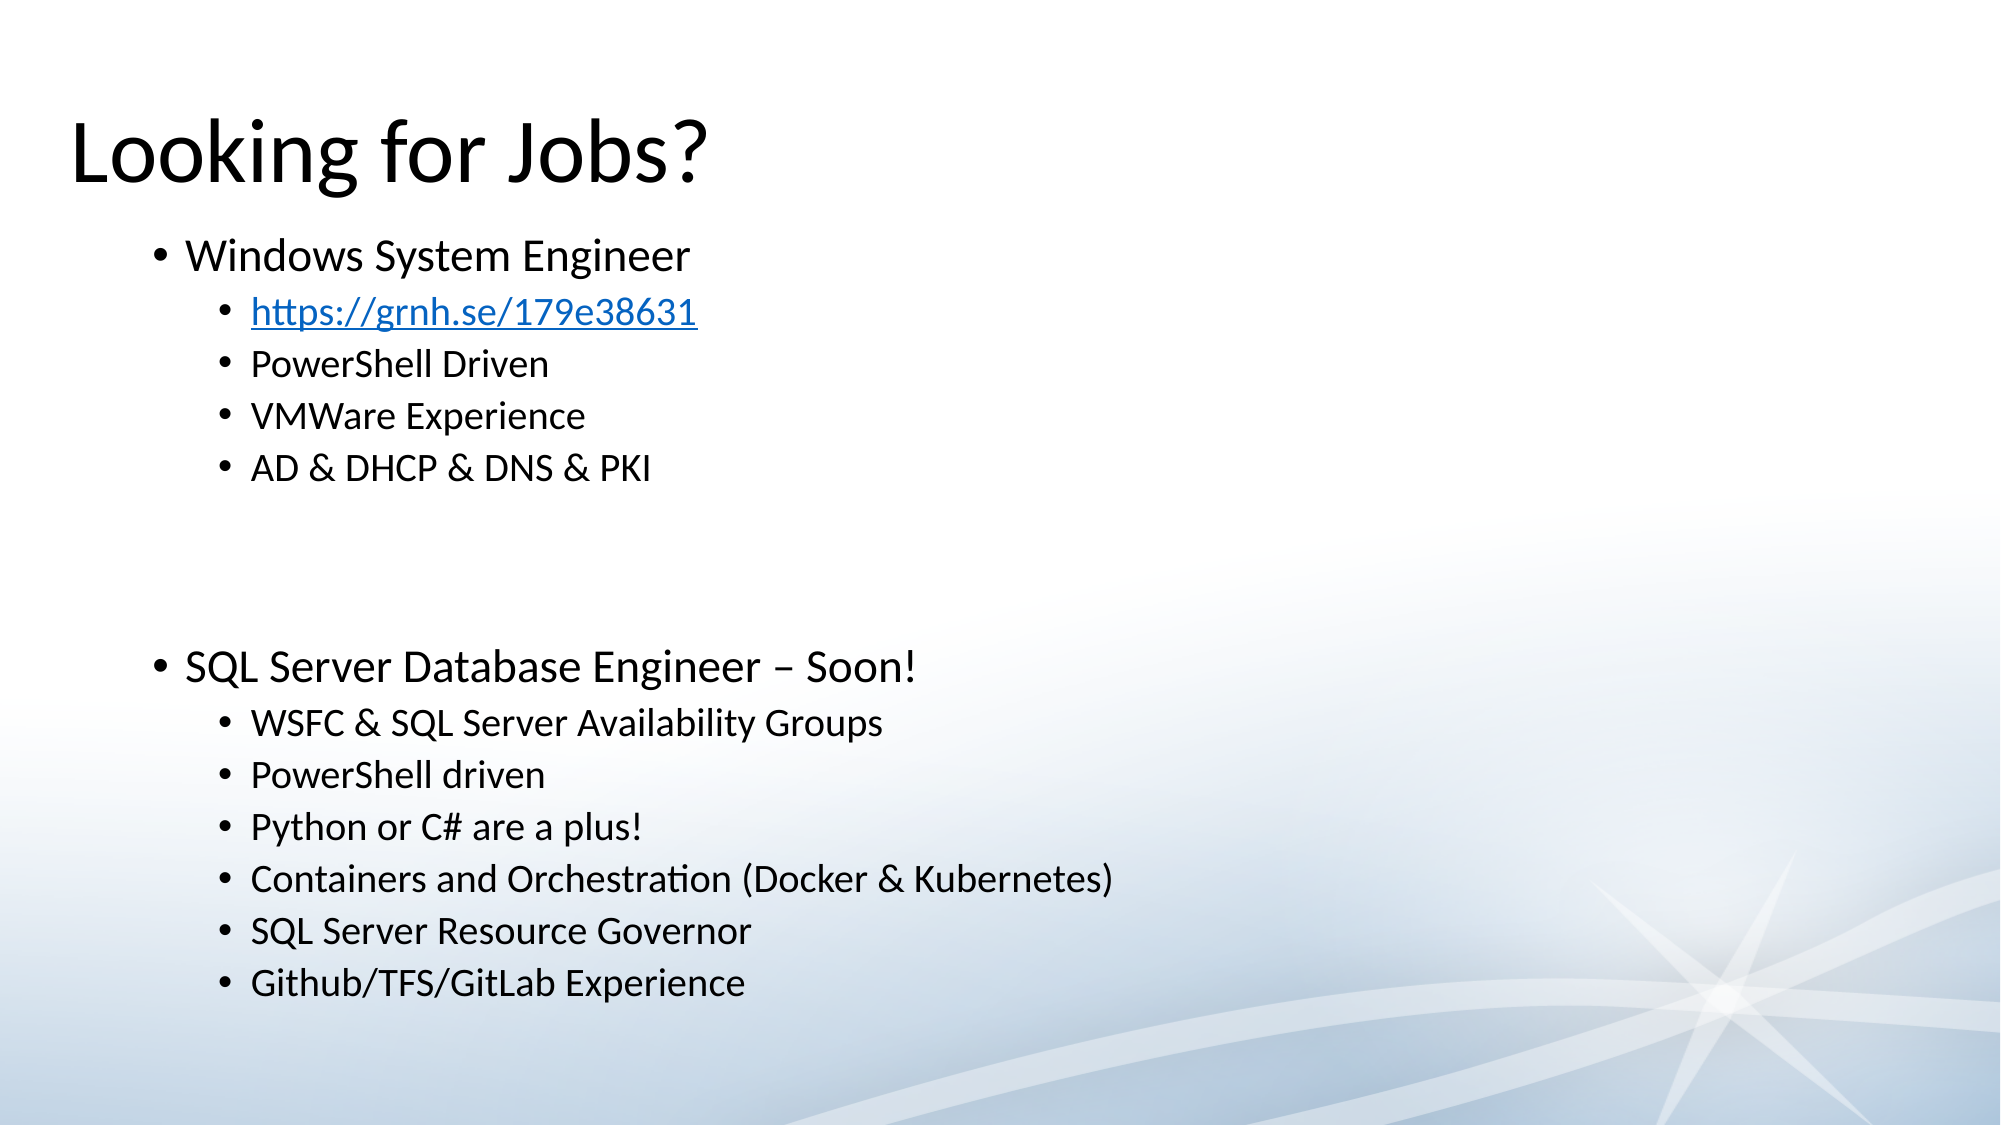

# Looking for Jobs?
Windows System Engineer
https://grnh.se/179e38631
PowerShell Driven
VMWare Experience
AD & DHCP & DNS & PKI

SQL Server Database Engineer – Soon!
WSFC & SQL Server Availability Groups
PowerShell driven
Python or C# are a plus!
Containers and Orchestration (Docker & Kubernetes)
SQL Server Resource Governor
Github/TFS/GitLab Experience